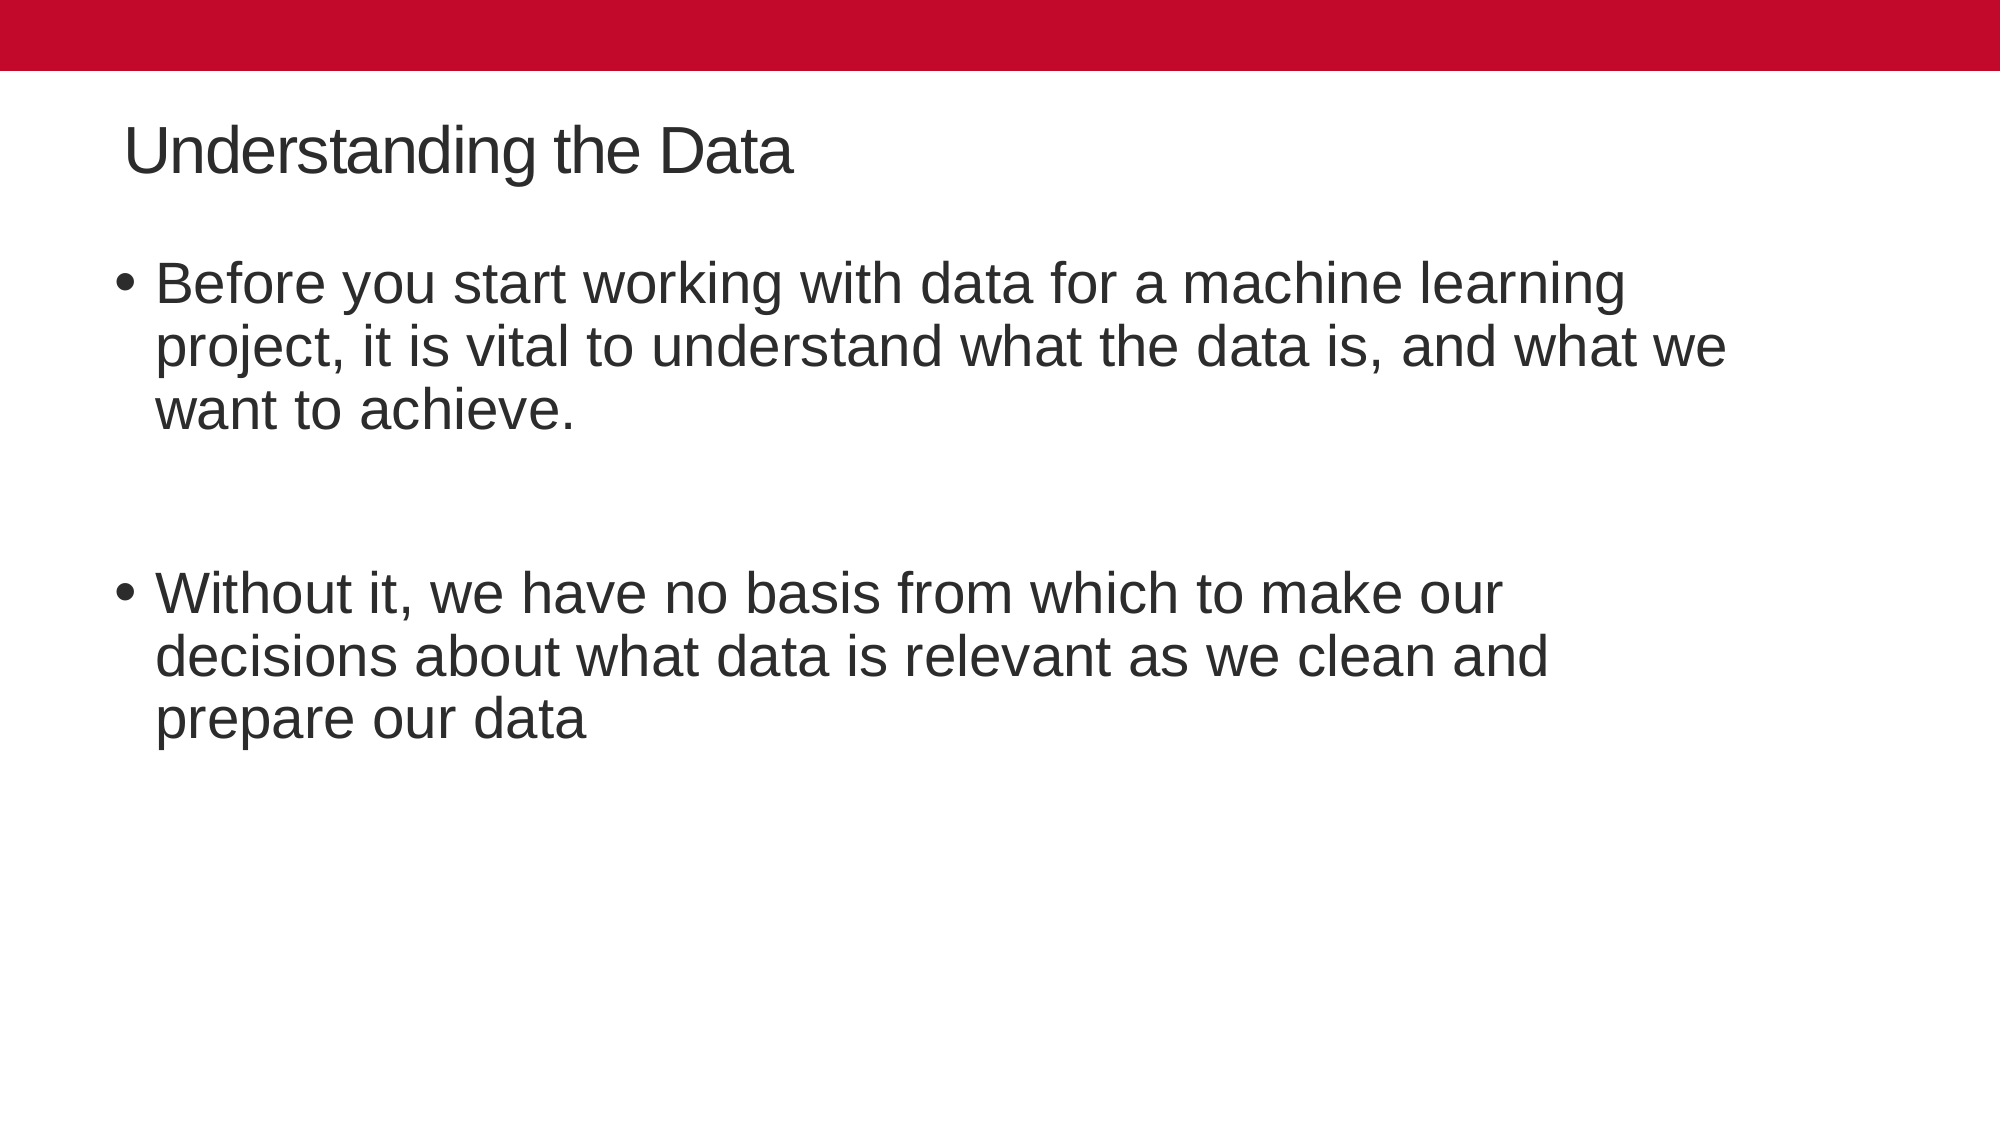

# Understanding the Data
Before you start working with data for a machine learning project, it is vital to understand what the data is, and what we want to achieve.

Without it, we have no basis from which to make our decisions about what data is relevant as we clean and prepare our data